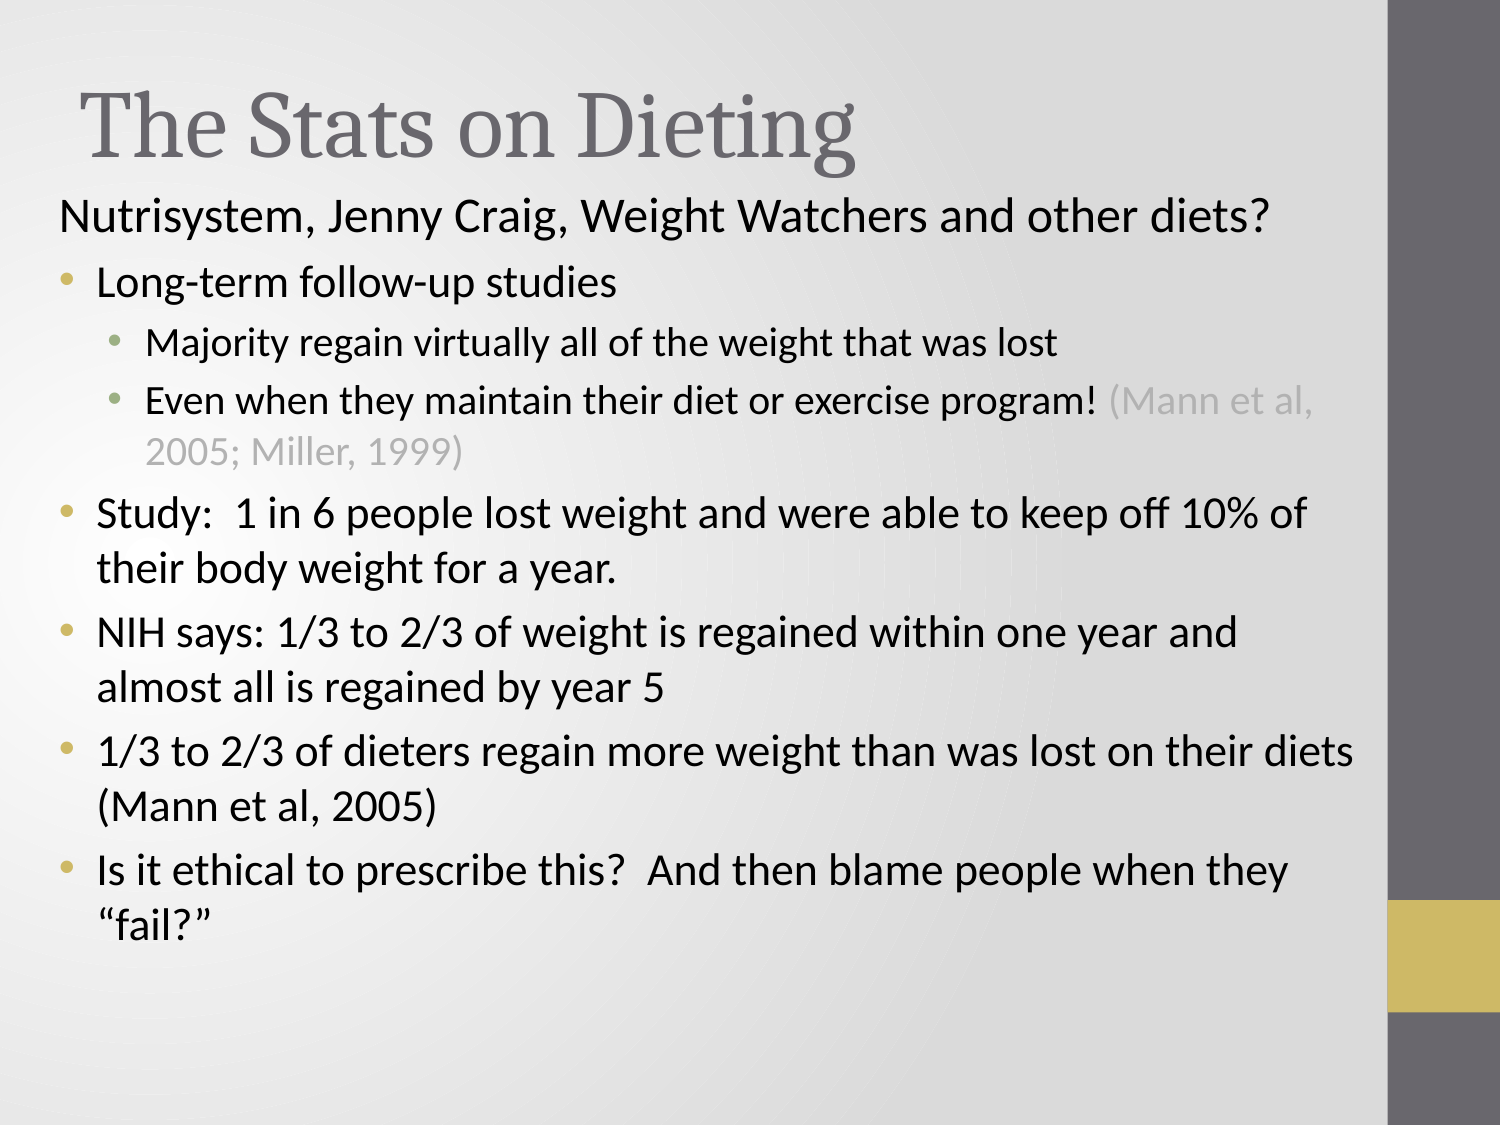

# The Stats on Dieting
Nutrisystem, Jenny Craig, Weight Watchers and other diets?
Long-term follow-up studies
Majority regain virtually all of the weight that was lost
Even when they maintain their diet or exercise program! (Mann et al, 2005; Miller, 1999)
Study:  1 in 6 people lost weight and were able to keep off 10% of their body weight for a year.
NIH says: 1/3 to 2/3 of weight is regained within one year and almost all is regained by year 5
1/3 to 2/3 of dieters regain more weight than was lost on their diets (Mann et al, 2005)
Is it ethical to prescribe this?  And then blame people when they “fail?”